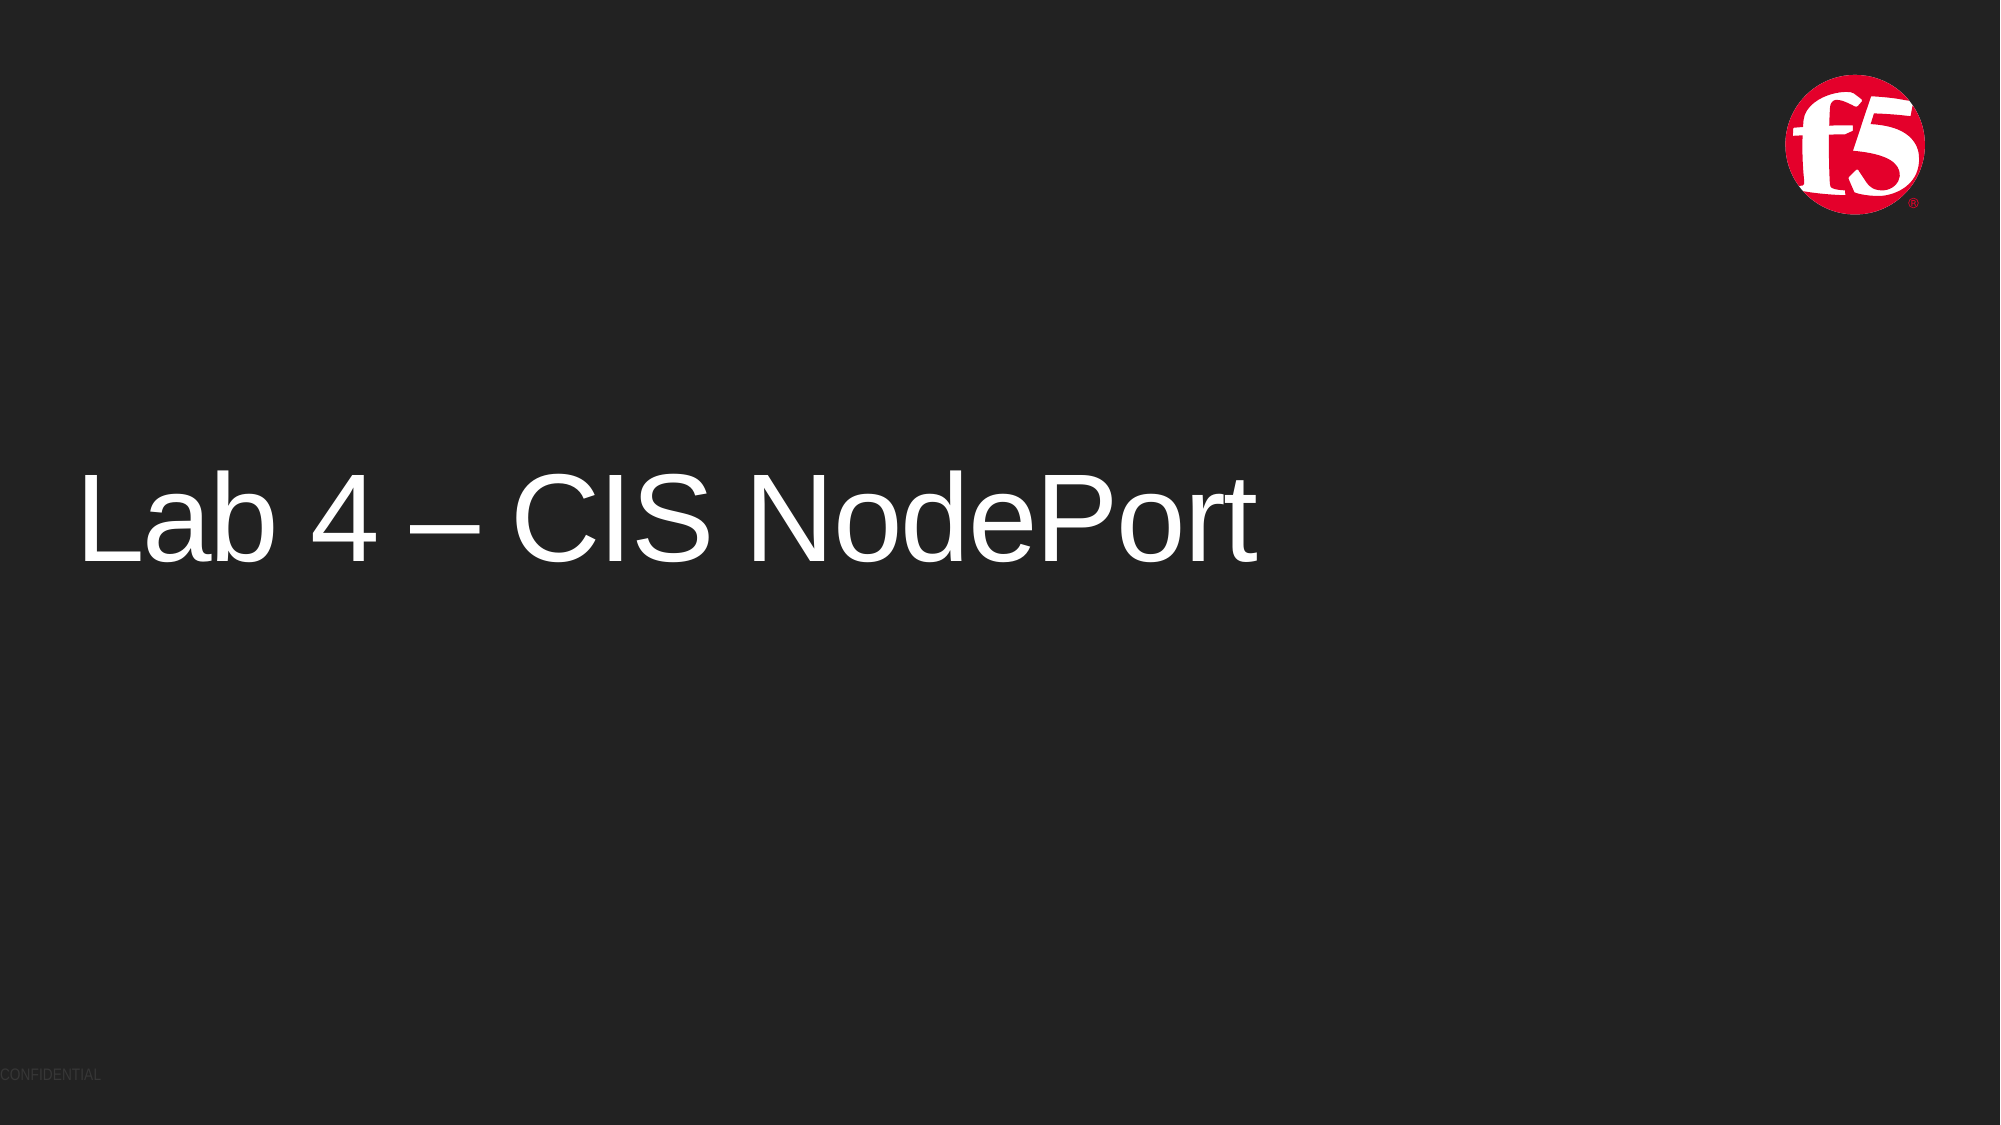

# Lab 4 – CIS NodePort
CONFIDENTIAL